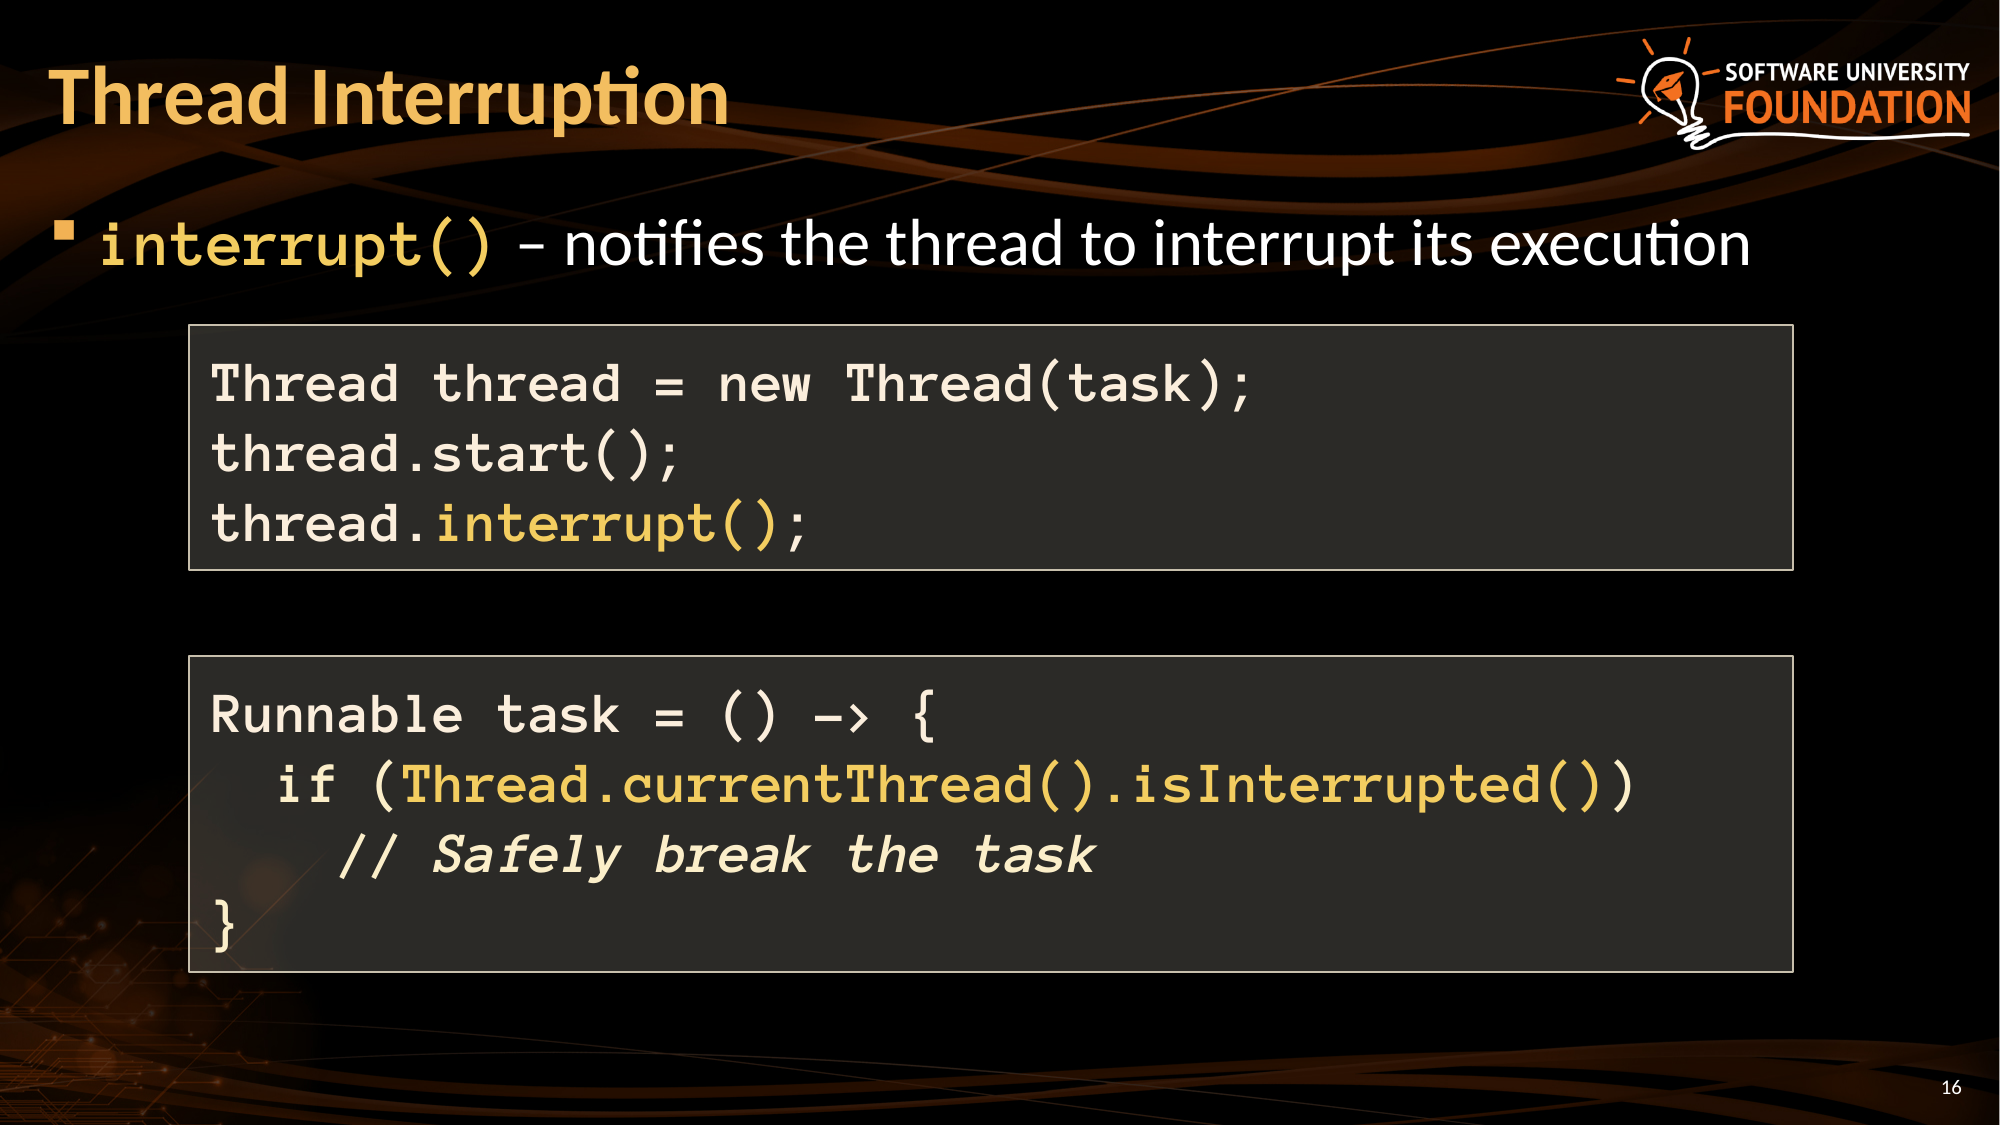

# Thread Interruption
interrupt() – notifies the thread to interrupt its execution

Thread thread = new Thread(task);
thread.start();
thread.interrupt();
Runnable task = () -> {
  if (Thread.currentThread().isInterrupted())
    // Safely break the task
}
16